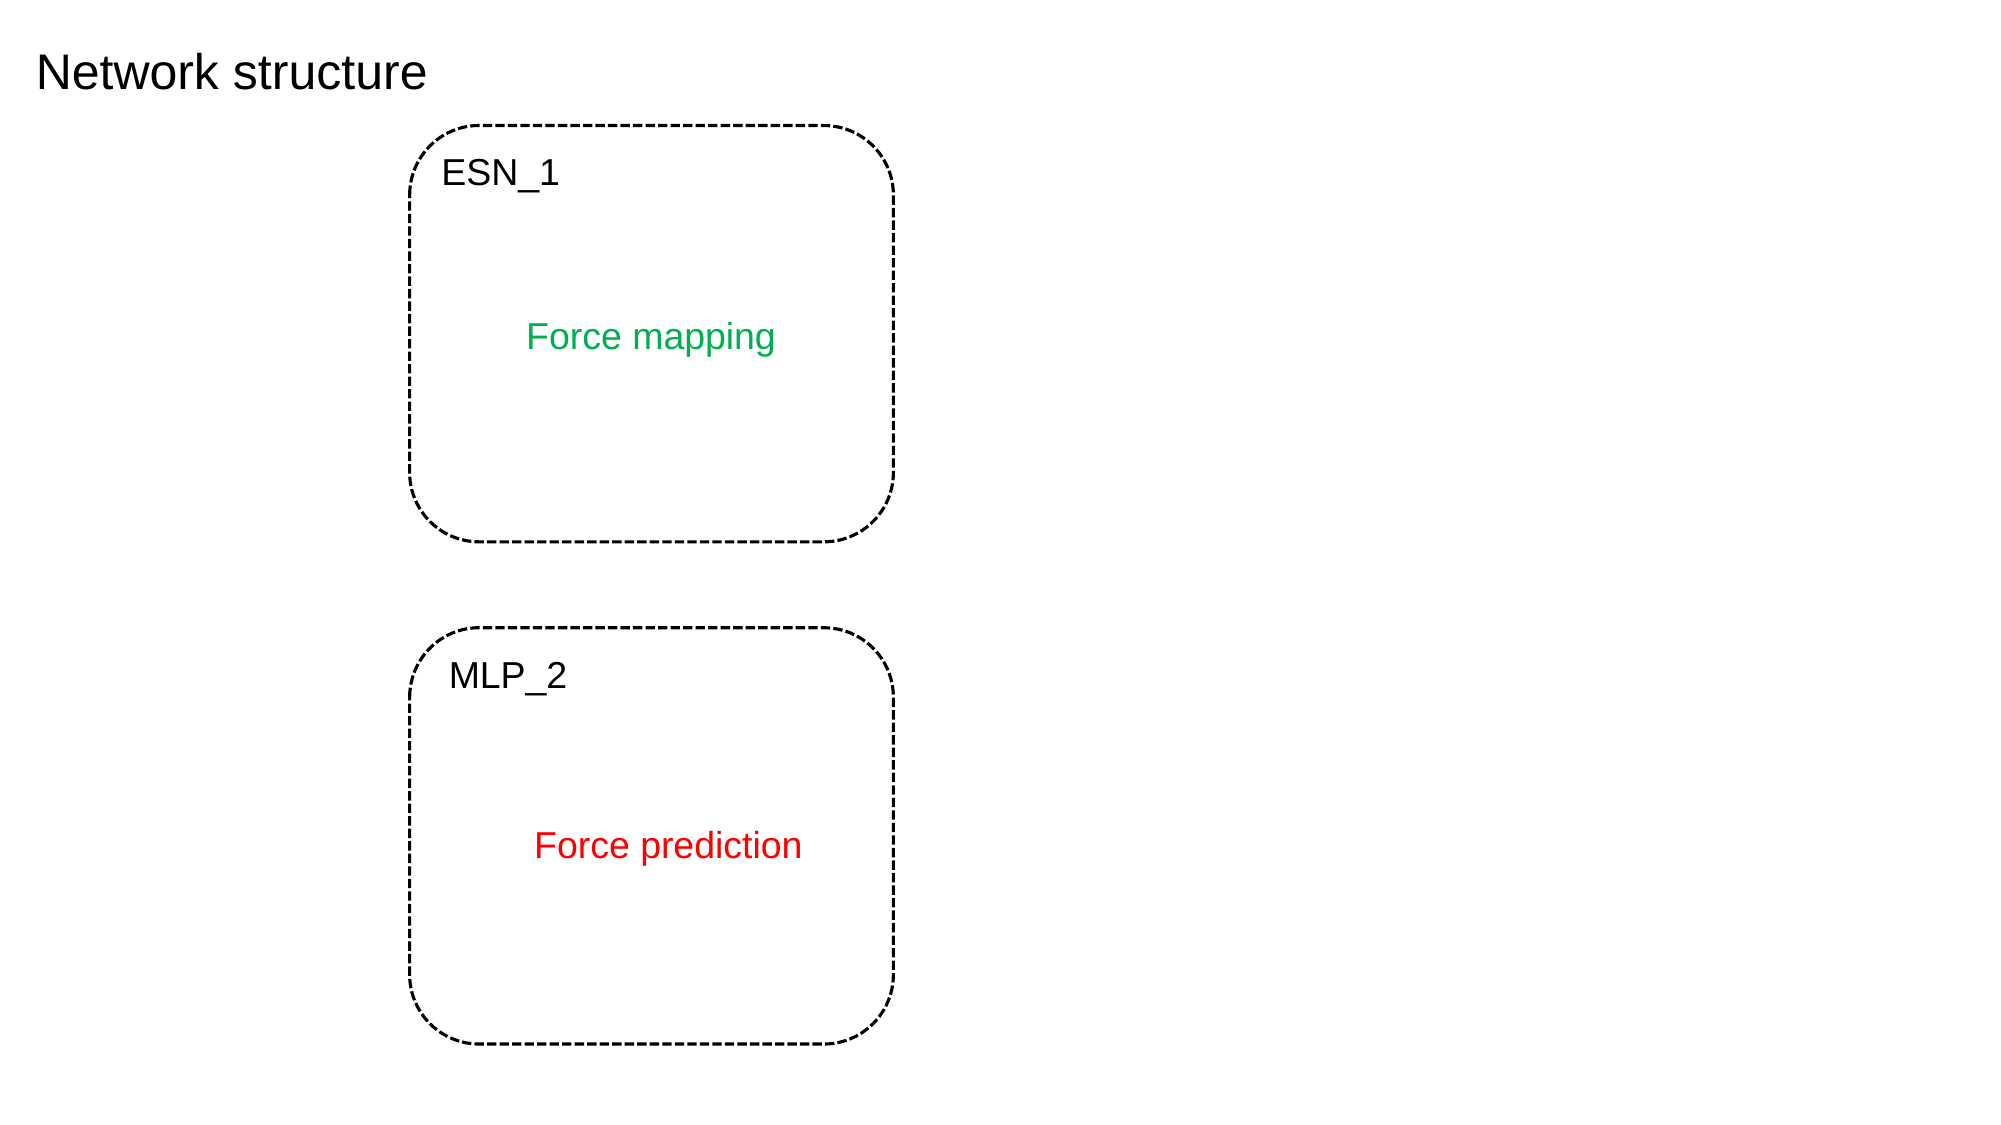

Network structure

ESN_1
Force mapping

MLP_2
Force prediction